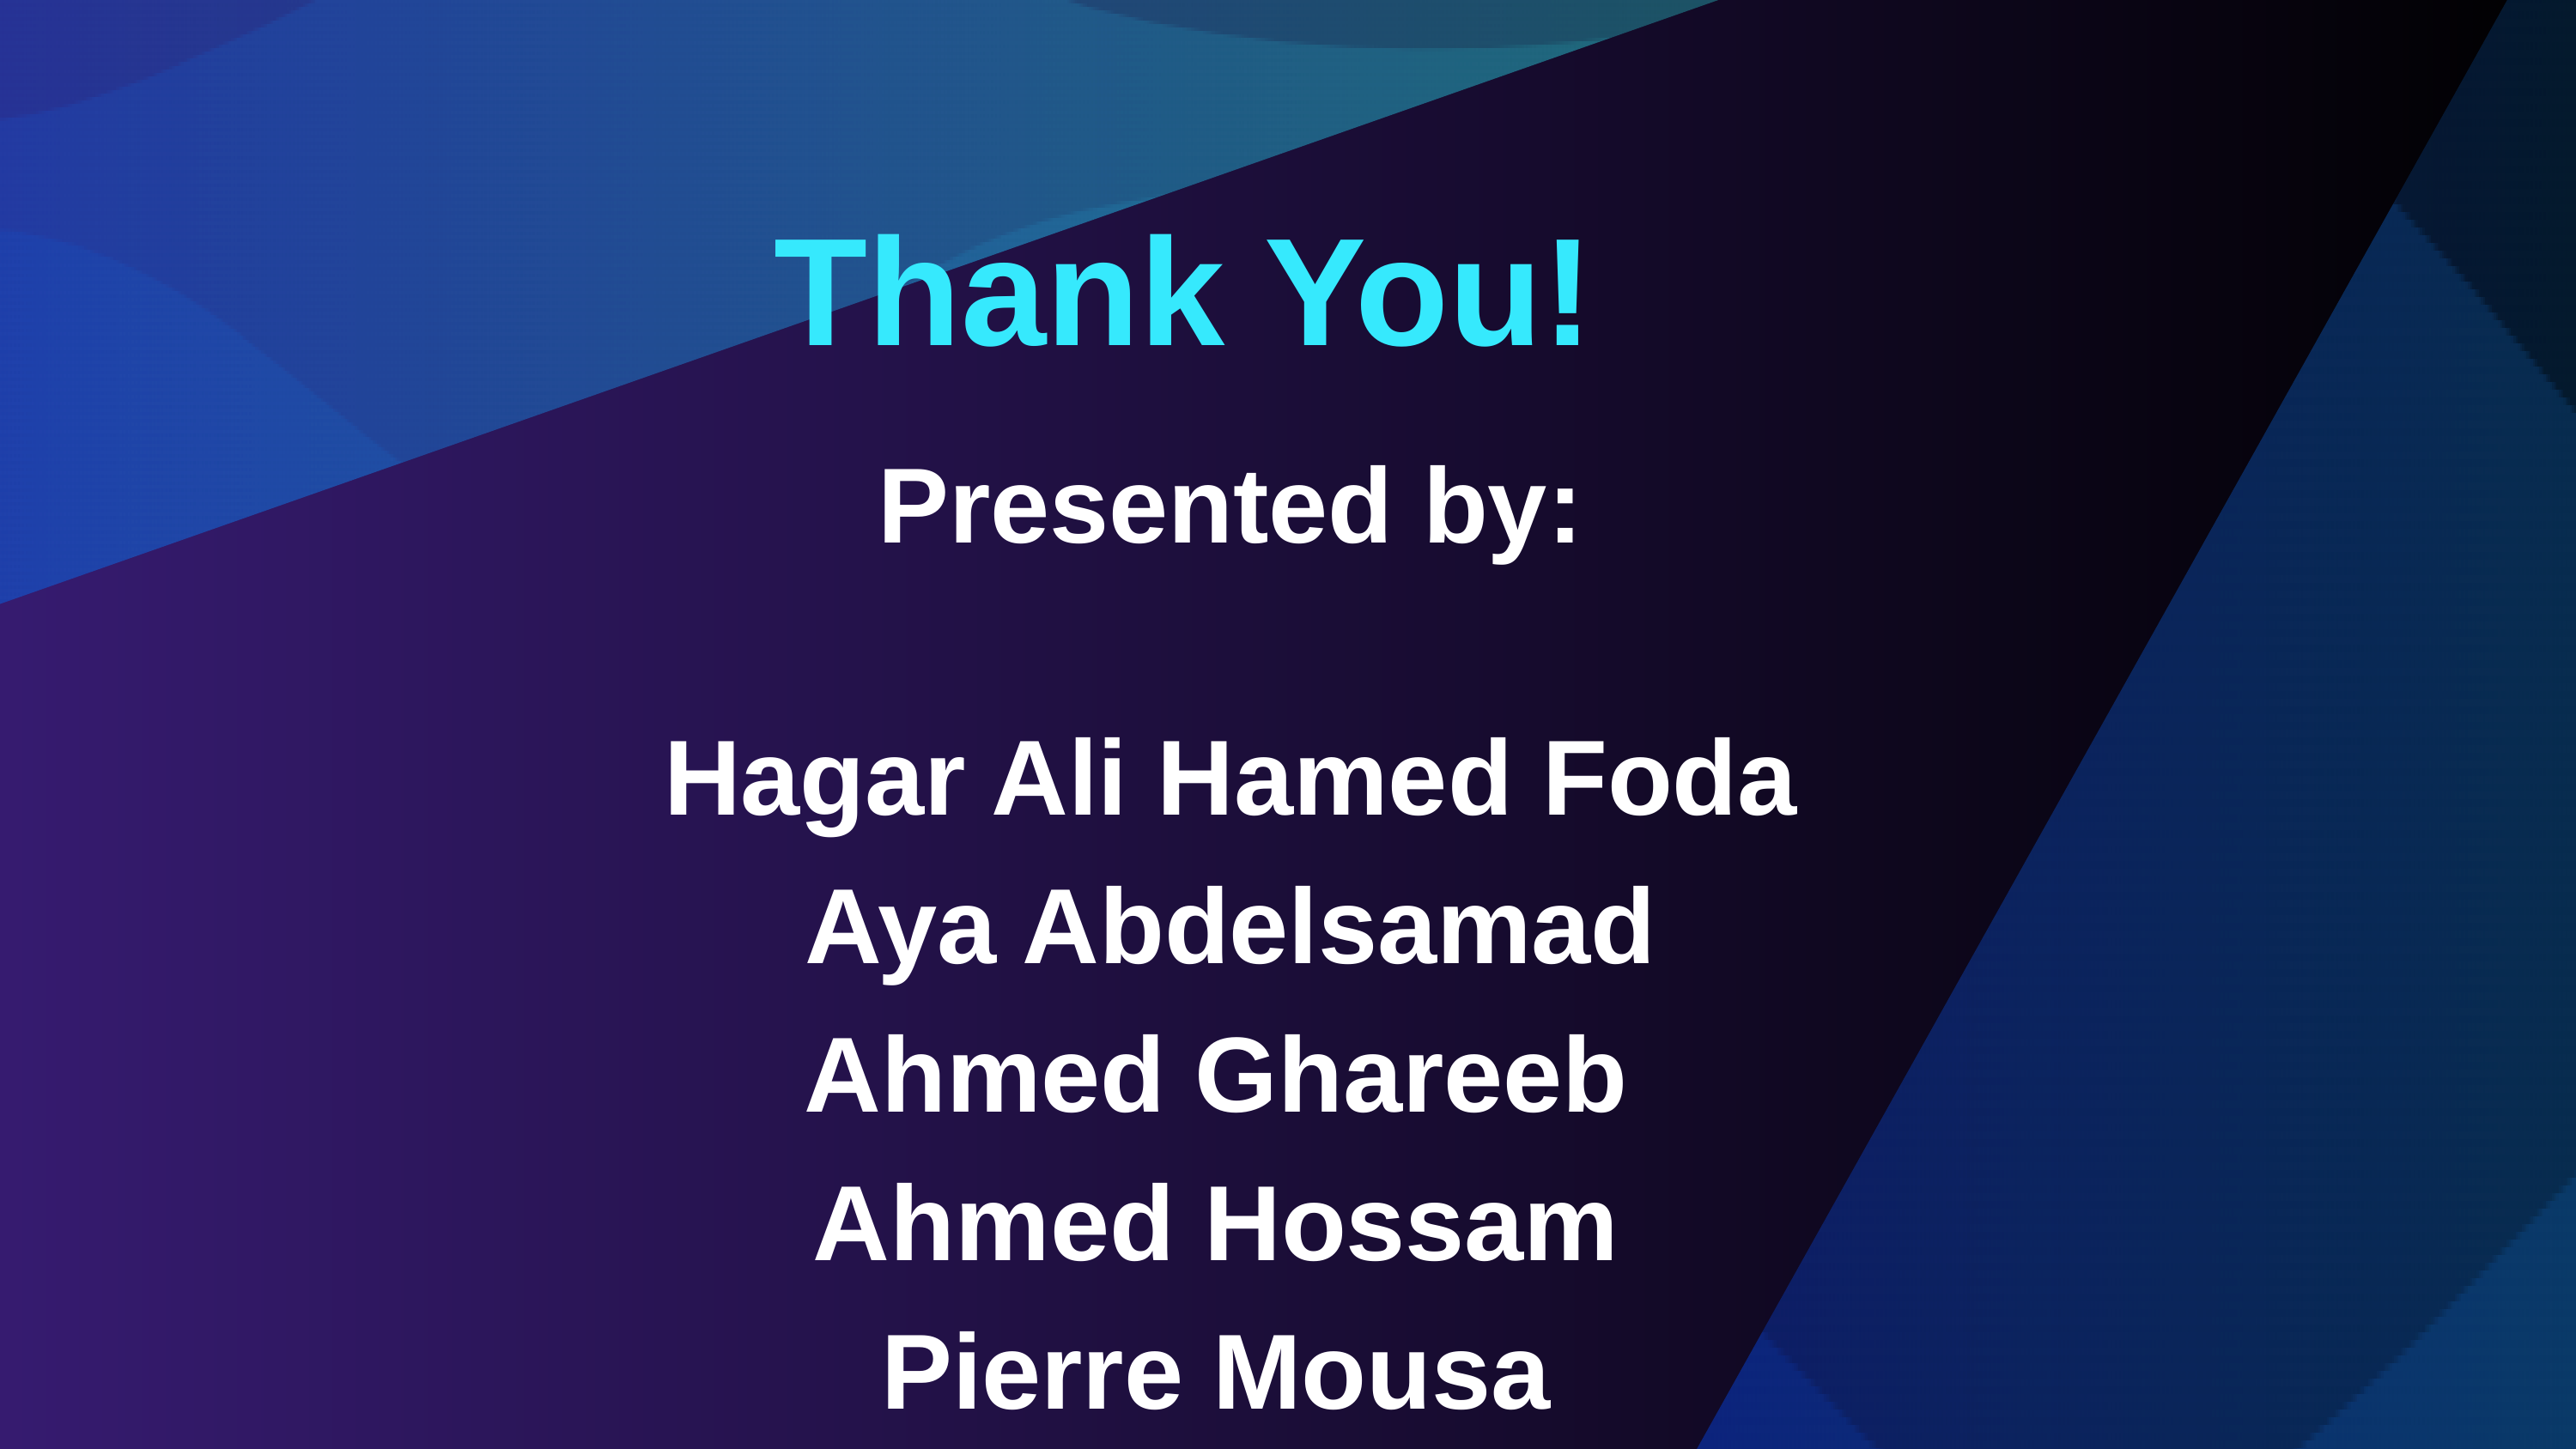

Thank You!

Presented by:

Hagar Ali Hamed Foda
Aya Abdelsamad
Ahmed Ghareeb
Ahmed Hossam
Pierre Mousa
Esraa Zakaria